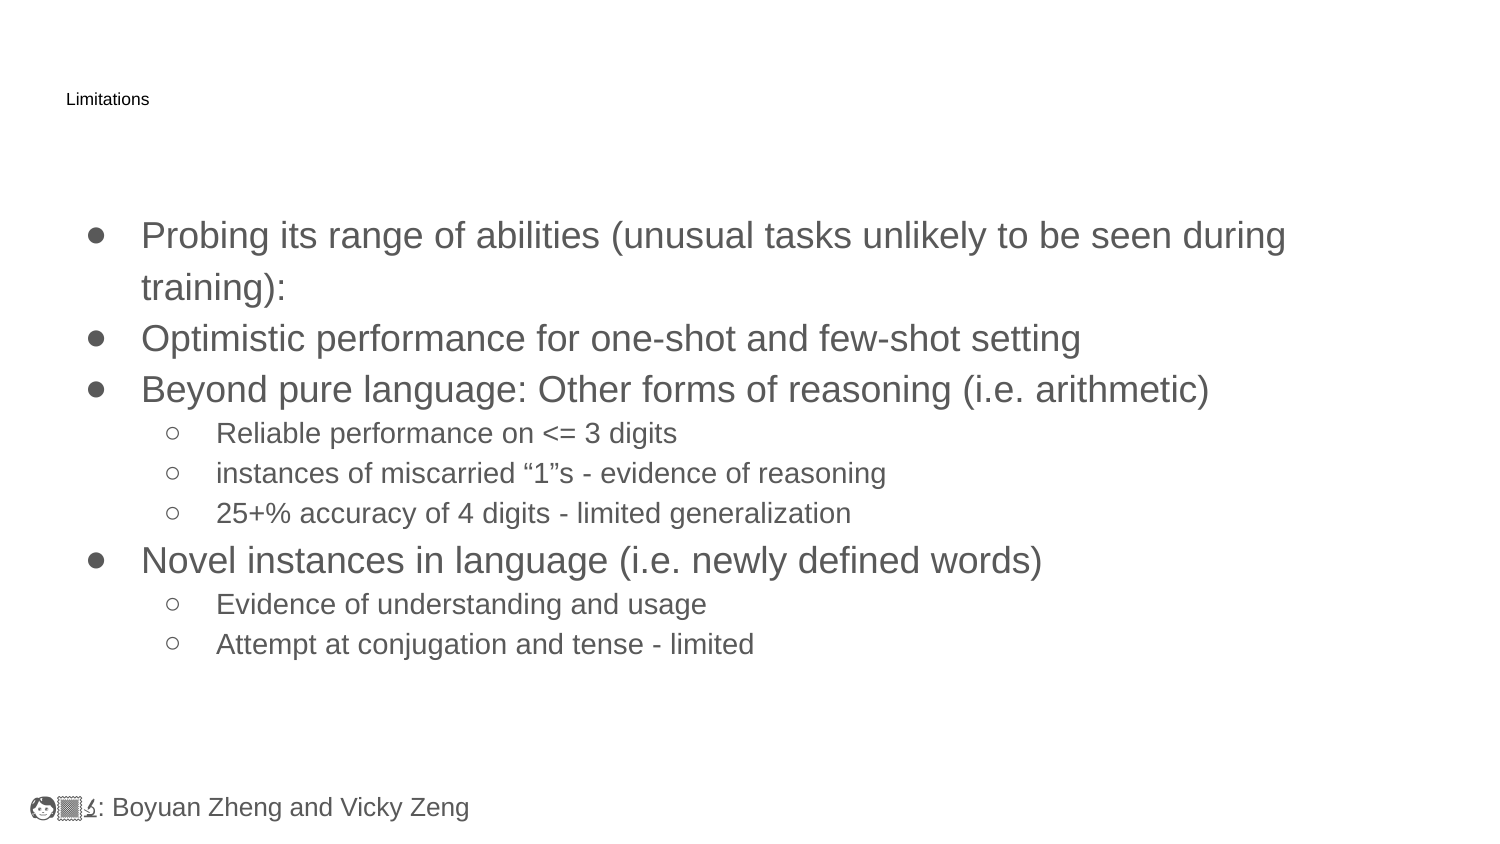

# Limitations

Probing its range of abilities (unusual tasks unlikely to be seen during training):
Optimistic performance for one-shot and few-shot setting
Beyond pure language: Other forms of reasoning (i.e. arithmetic)
Reliable performance on <= 3 digits
instances of miscarried “1”s - evidence of reasoning
25+% accuracy of 4 digits - limited generalization
Novel instances in language (i.e. newly defined words)
Evidence of understanding and usage
Attempt at conjugation and tense - limited
👩🏽‍🔬: Boyuan Zheng and Vicky Zeng